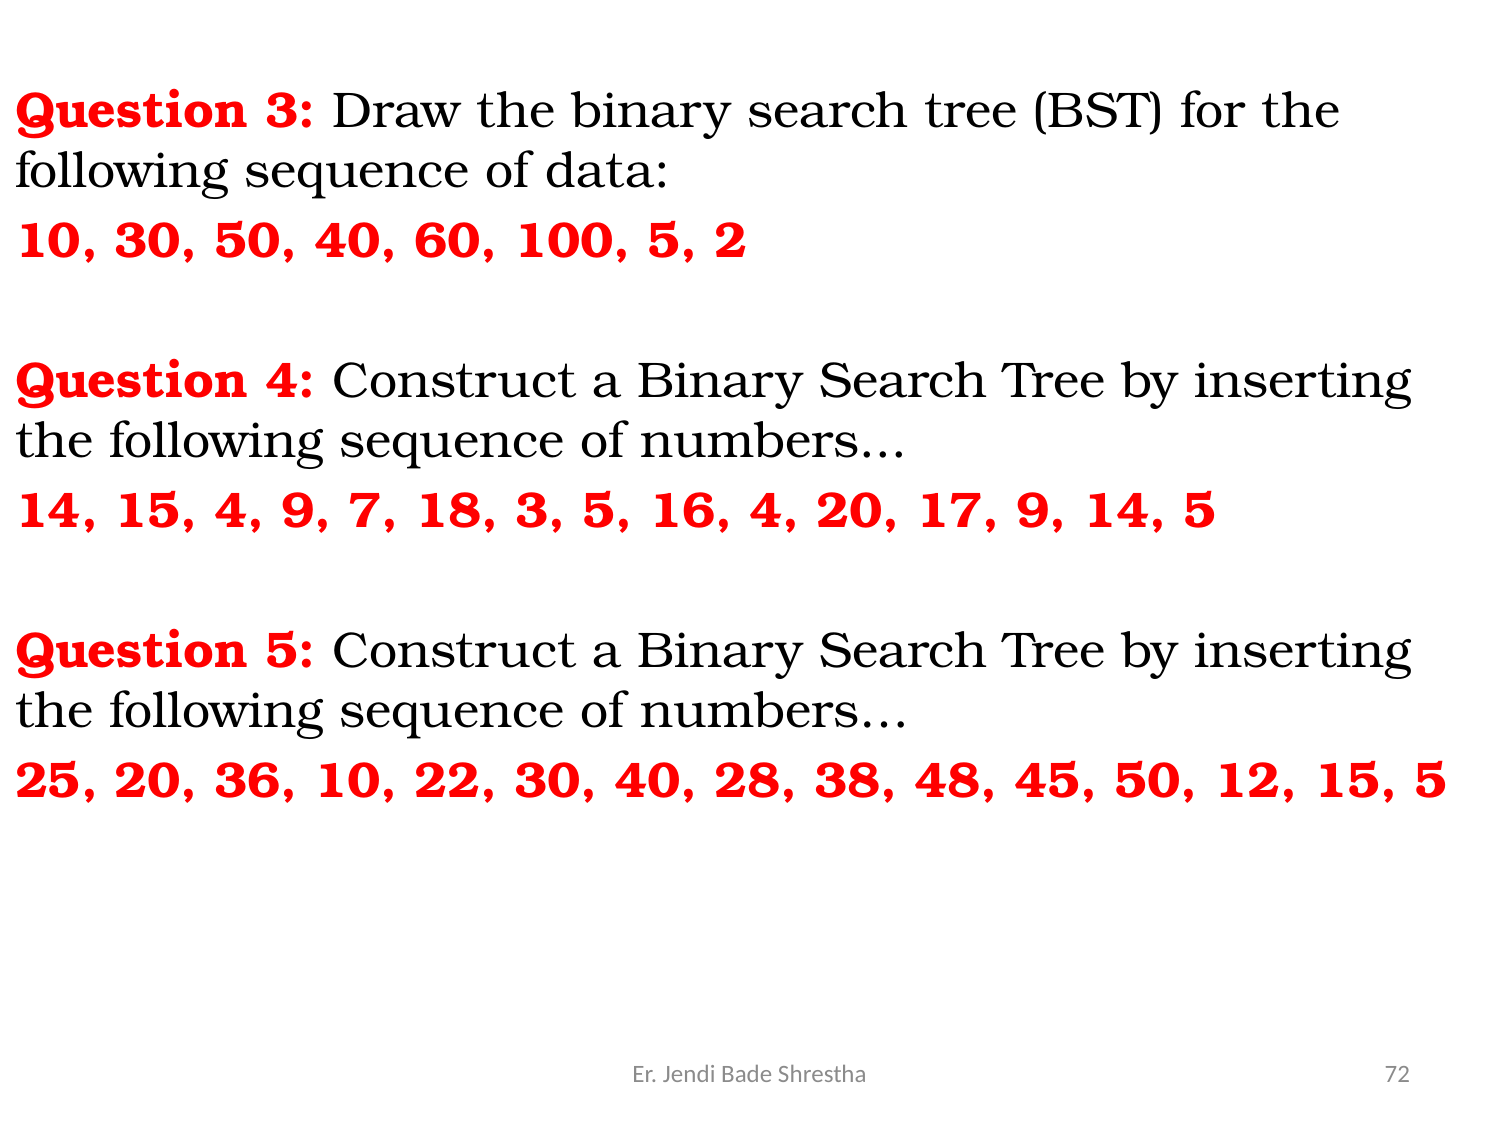

Question 3: Draw the binary search tree (BST) for the following sequence of data:
10, 30, 50, 40, 60, 100, 5, 2

Question 4: Construct a Binary Search Tree by inserting the following sequence of numbers...
14, 15, 4, 9, 7, 18, 3, 5, 16, 4, 20, 17, 9, 14, 5

Question 5: Construct a Binary Search Tree by inserting the following sequence of numbers…
25, 20, 36, 10, 22, 30, 40, 28, 38, 48, 45, 50, 12, 15, 5

Er. Jendi Bade Shrestha
72